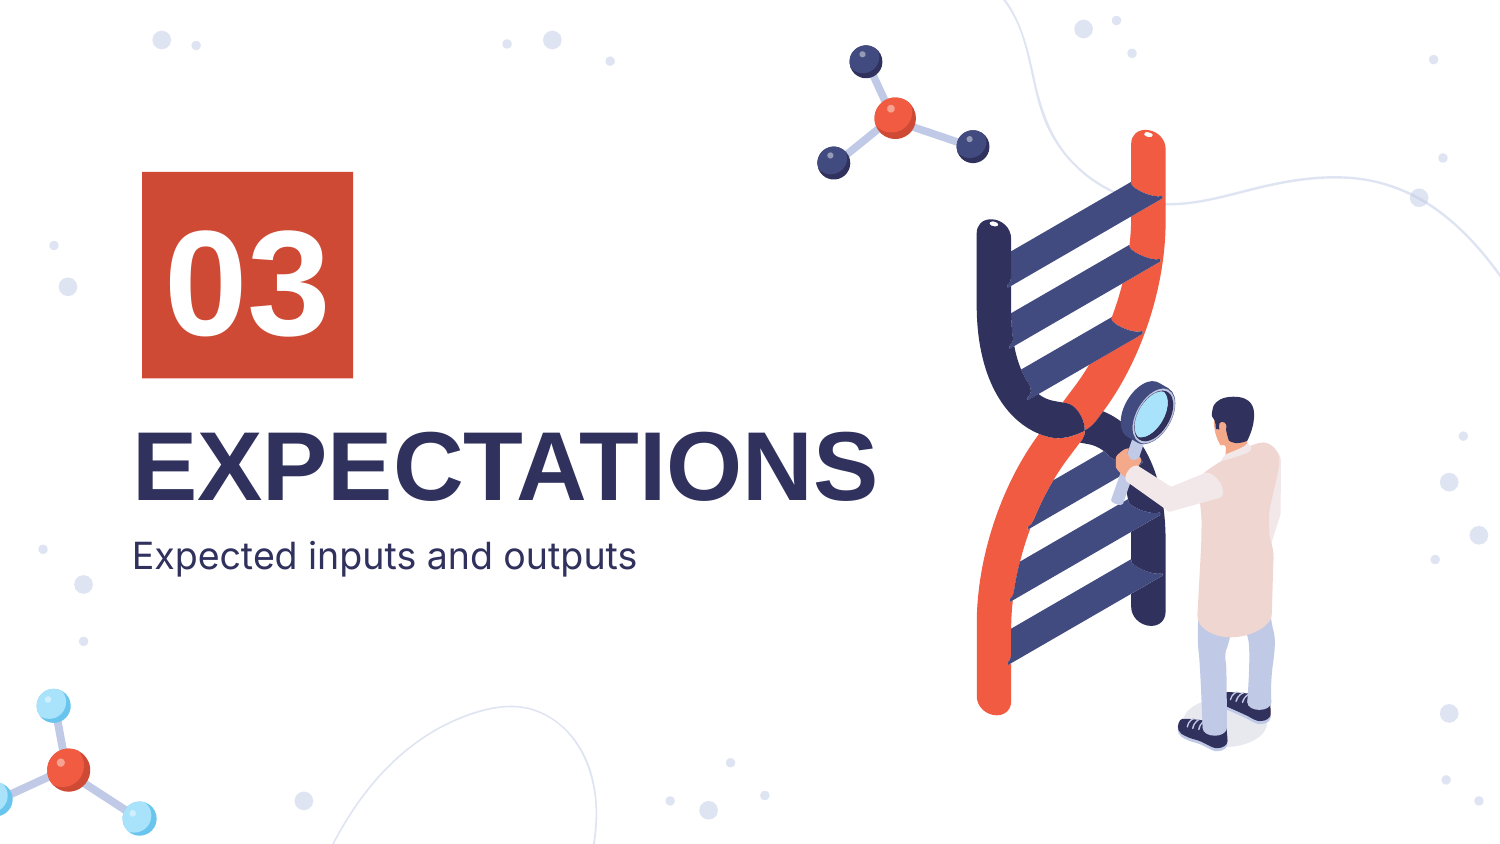

03
# EXPECTATIONS
Expected inputs and outputs